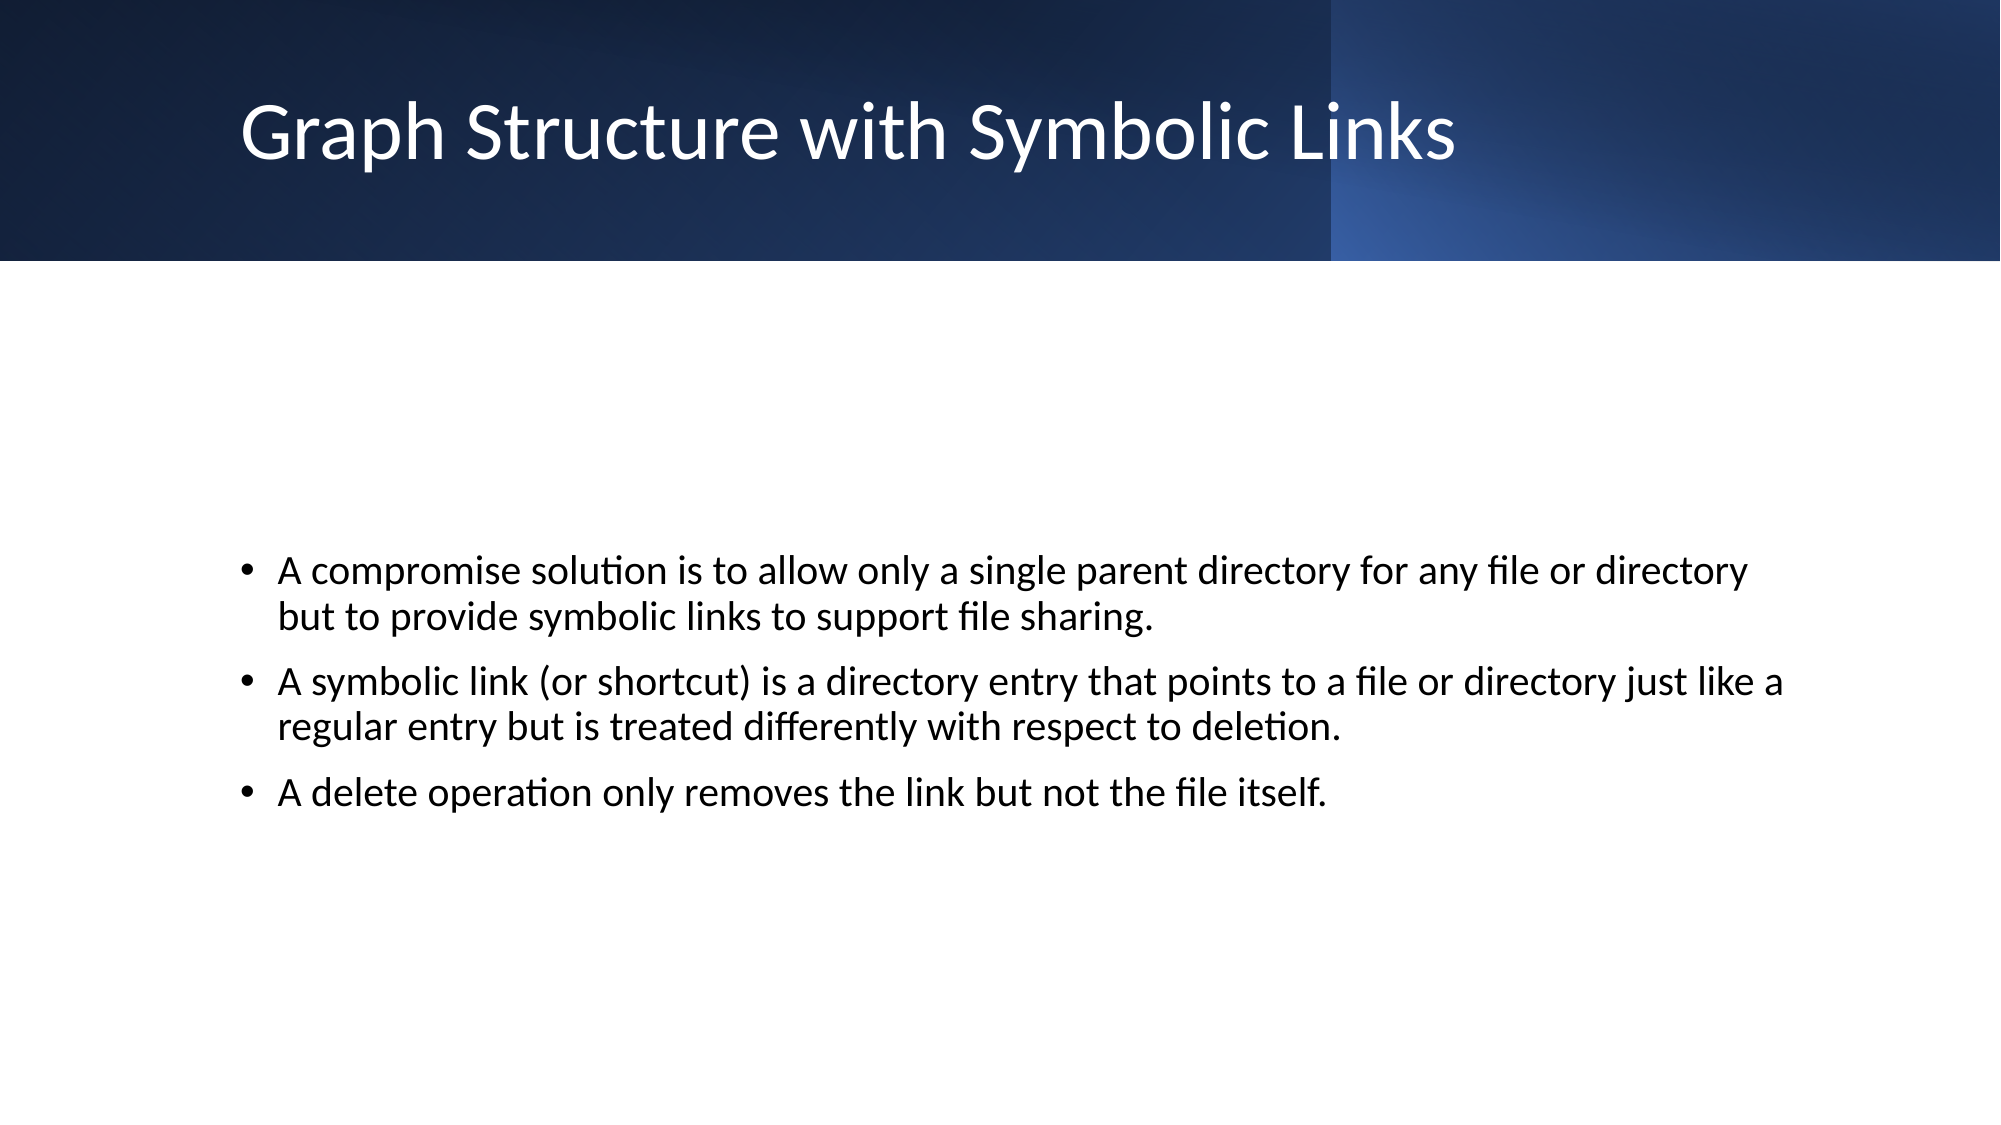

# Graph Structure with Symbolic Links
A compromise solution is to allow only a single parent directory for any file or directory but to provide symbolic links to support file sharing.
A symbolic link (or shortcut) is a directory entry that points to a file or directory just like a regular entry but is treated differently with respect to deletion.
A delete operation only removes the link but not the file itself.